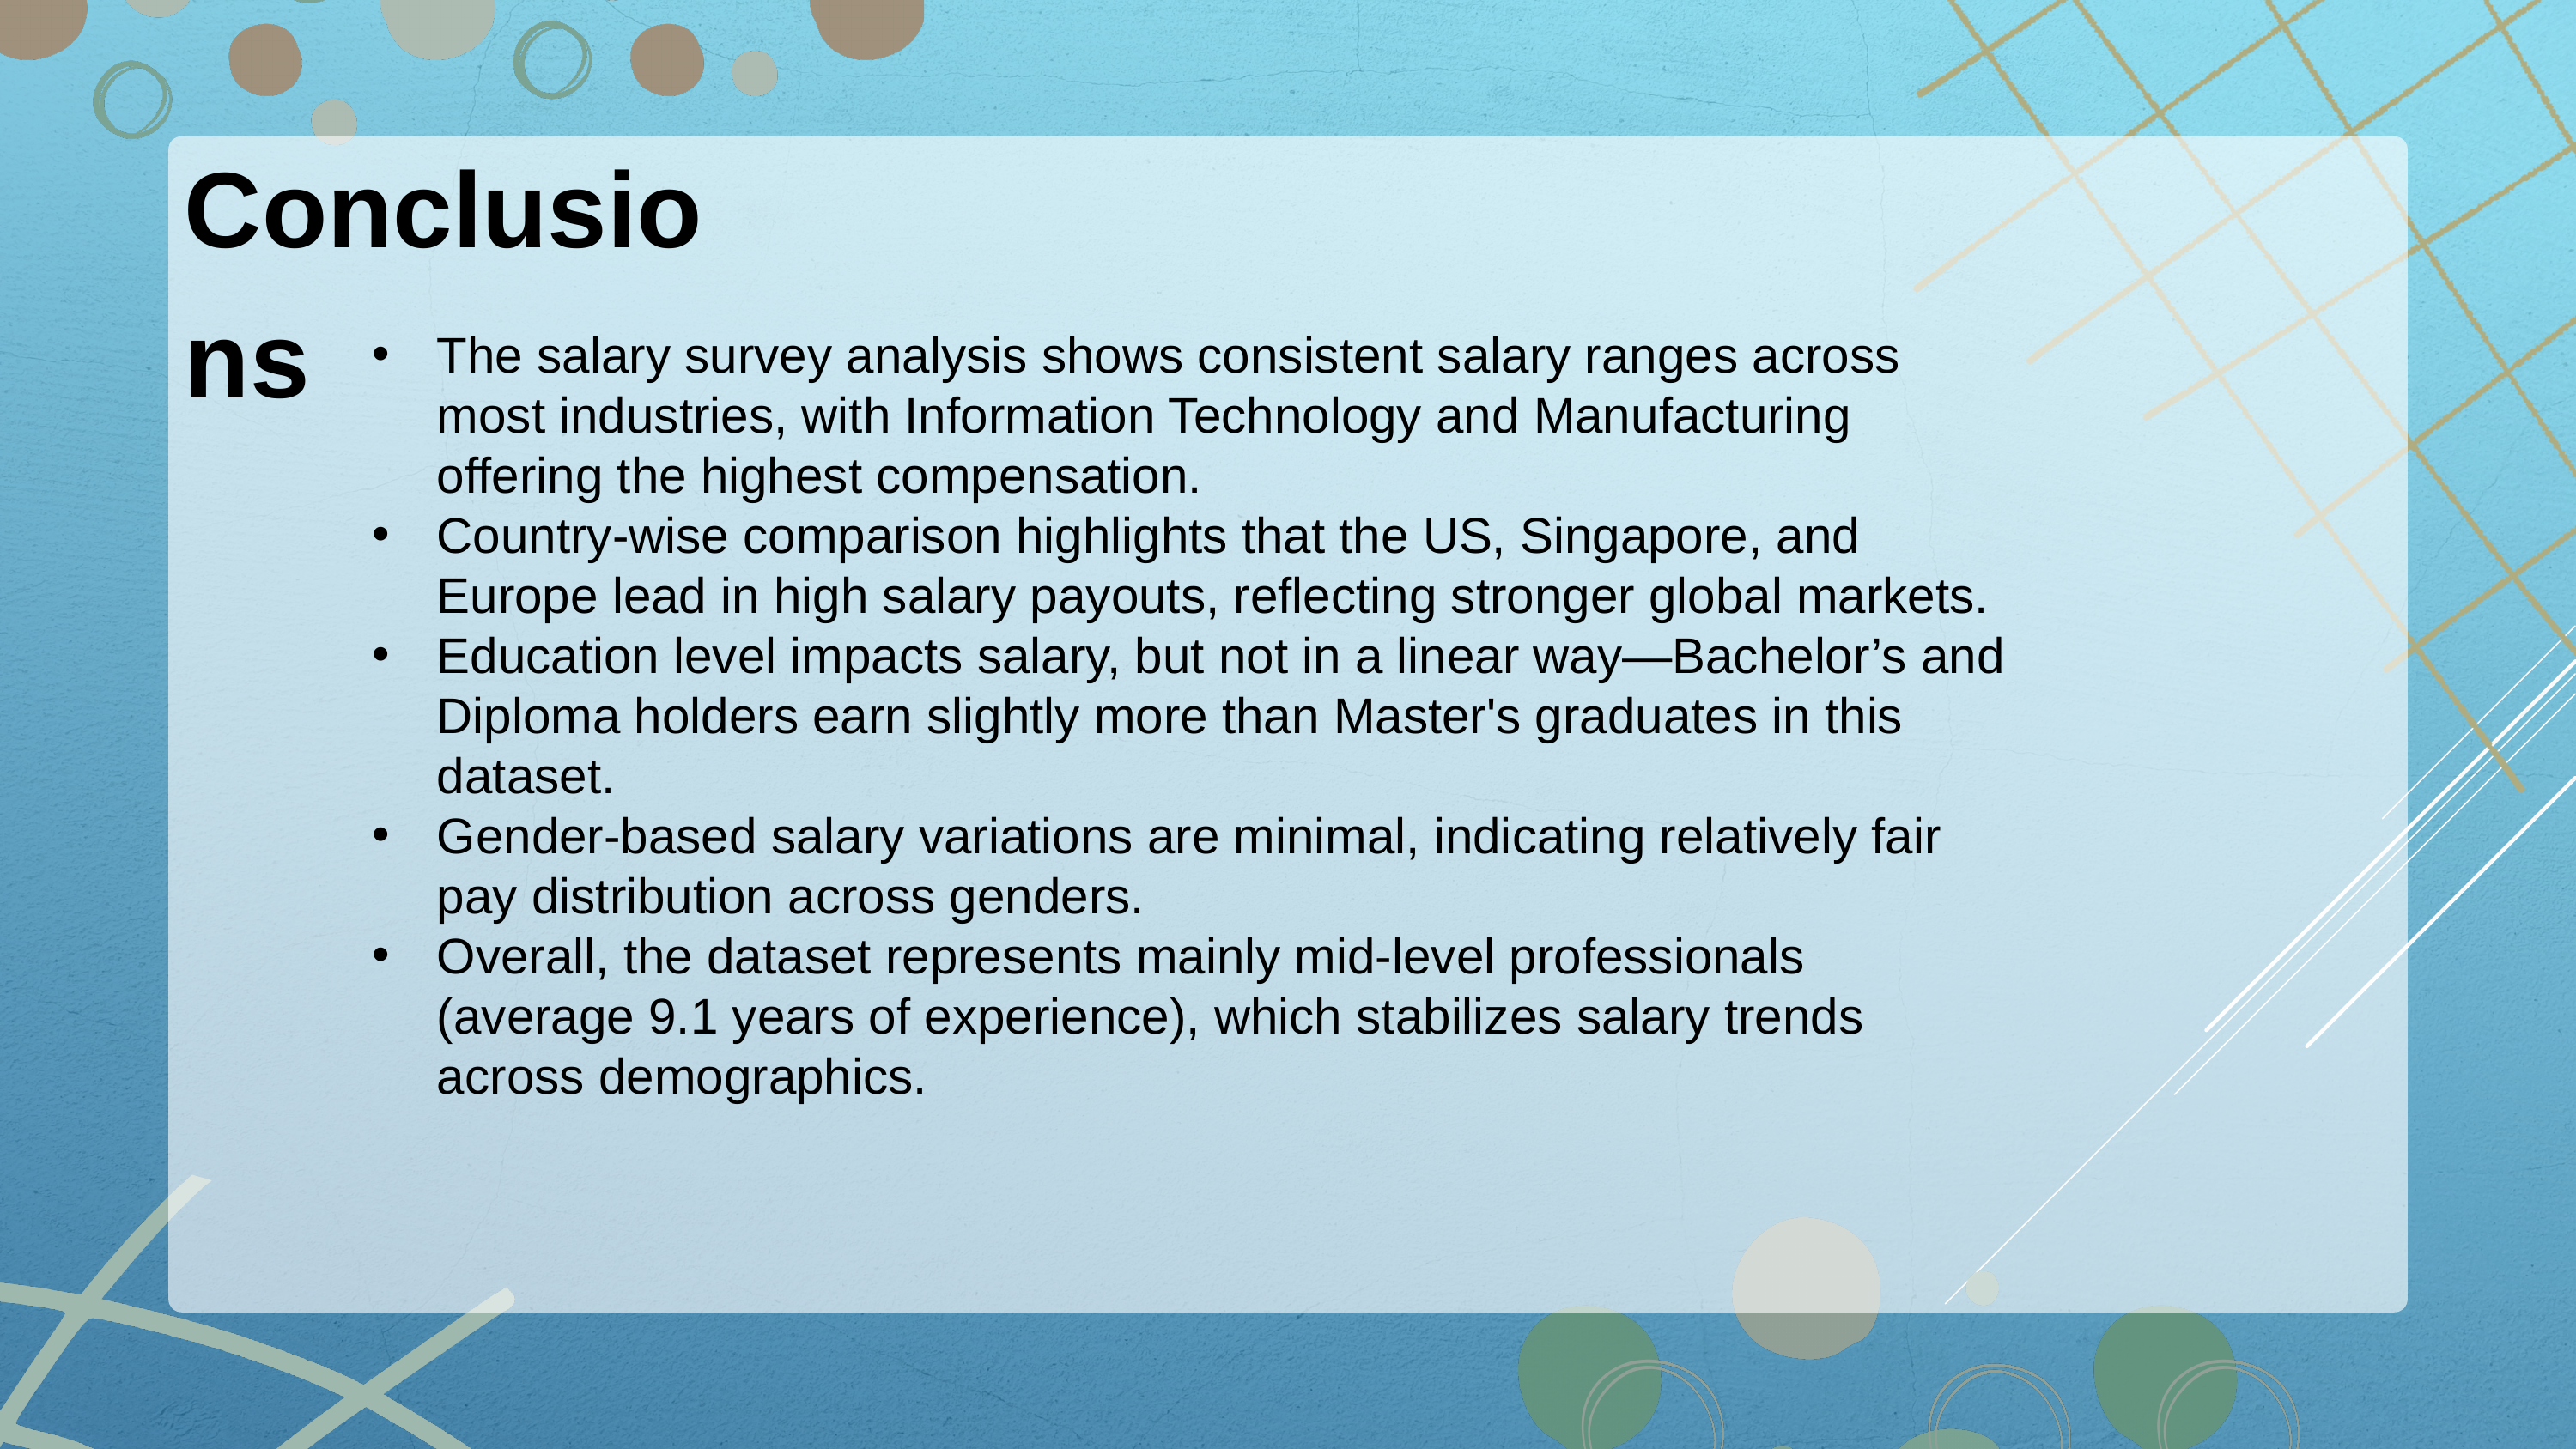

Conclusions

The salary survey analysis shows consistent salary ranges across most industries, with Information Technology and Manufacturing offering the highest compensation.
Country-wise comparison highlights that the US, Singapore, and Europe lead in high salary payouts, reflecting stronger global markets.
Education level impacts salary, but not in a linear way—Bachelor’s and Diploma holders earn slightly more than Master's graduates in this dataset.
Gender-based salary variations are minimal, indicating relatively fair pay distribution across genders.
Overall, the dataset represents mainly mid-level professionals (average 9.1 years of experience), which stabilizes salary trends across demographics.